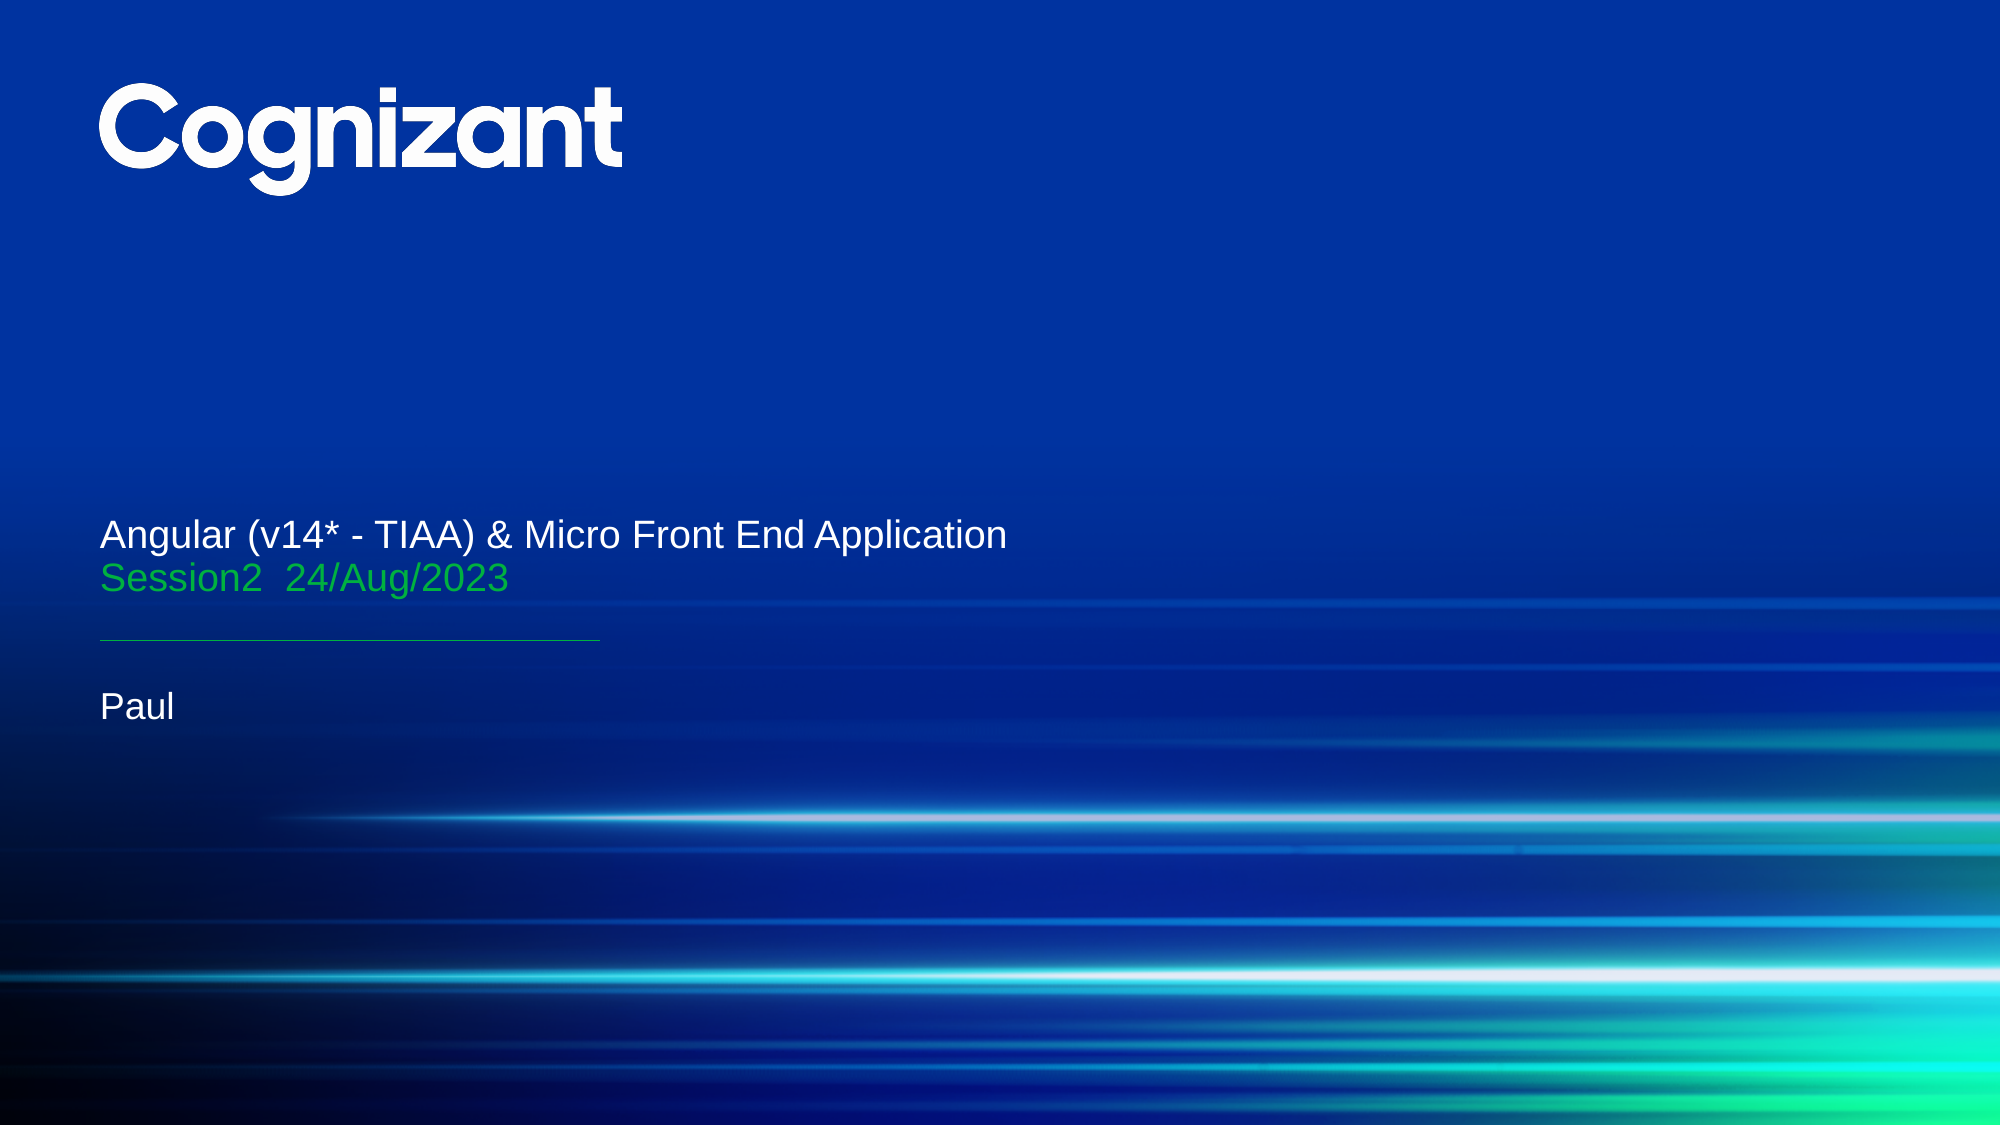

# Angular (v14* - TIAA) & Micro Front End Application Session2  24/Aug/2023
Paul